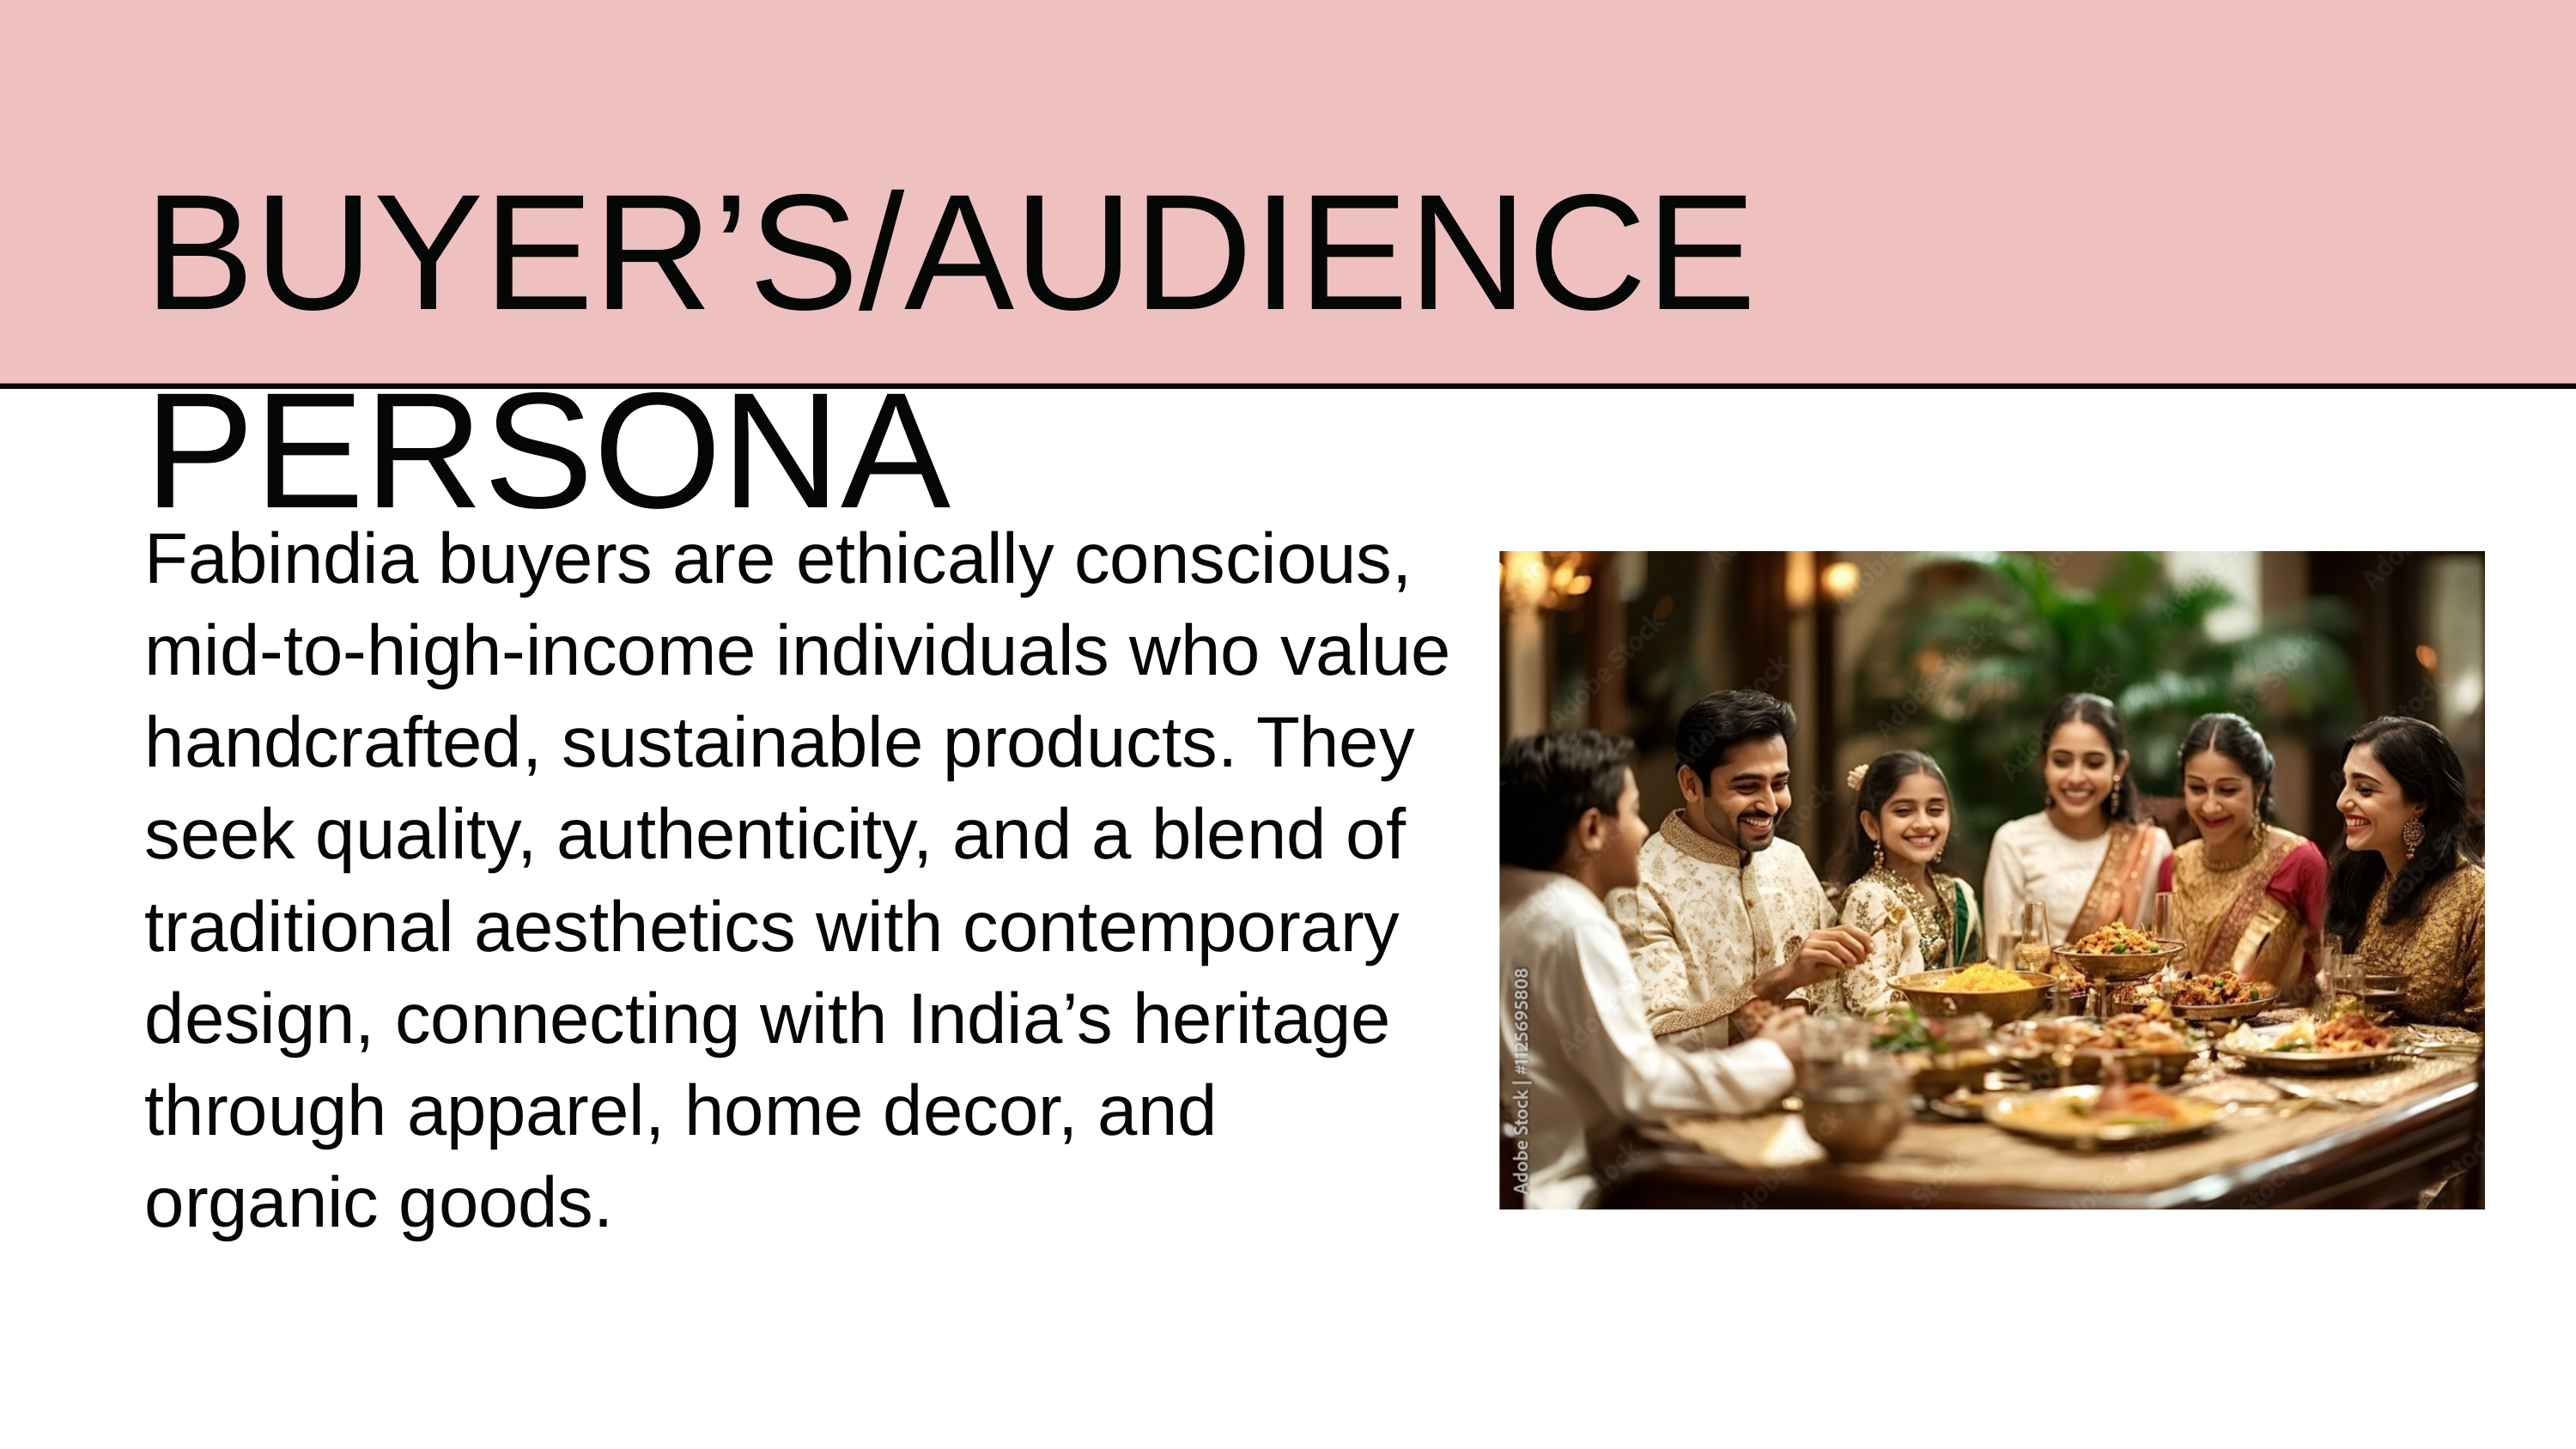

BUYER’S/AUDIENCE PERSONA

Fabindia buyers are ethically conscious, mid-to-high-income individuals who value handcrafted, sustainable products. They seek quality, authenticity, and a blend of traditional aesthetics with contemporary design, connecting with India’s heritage through apparel, home decor, and organic goods.